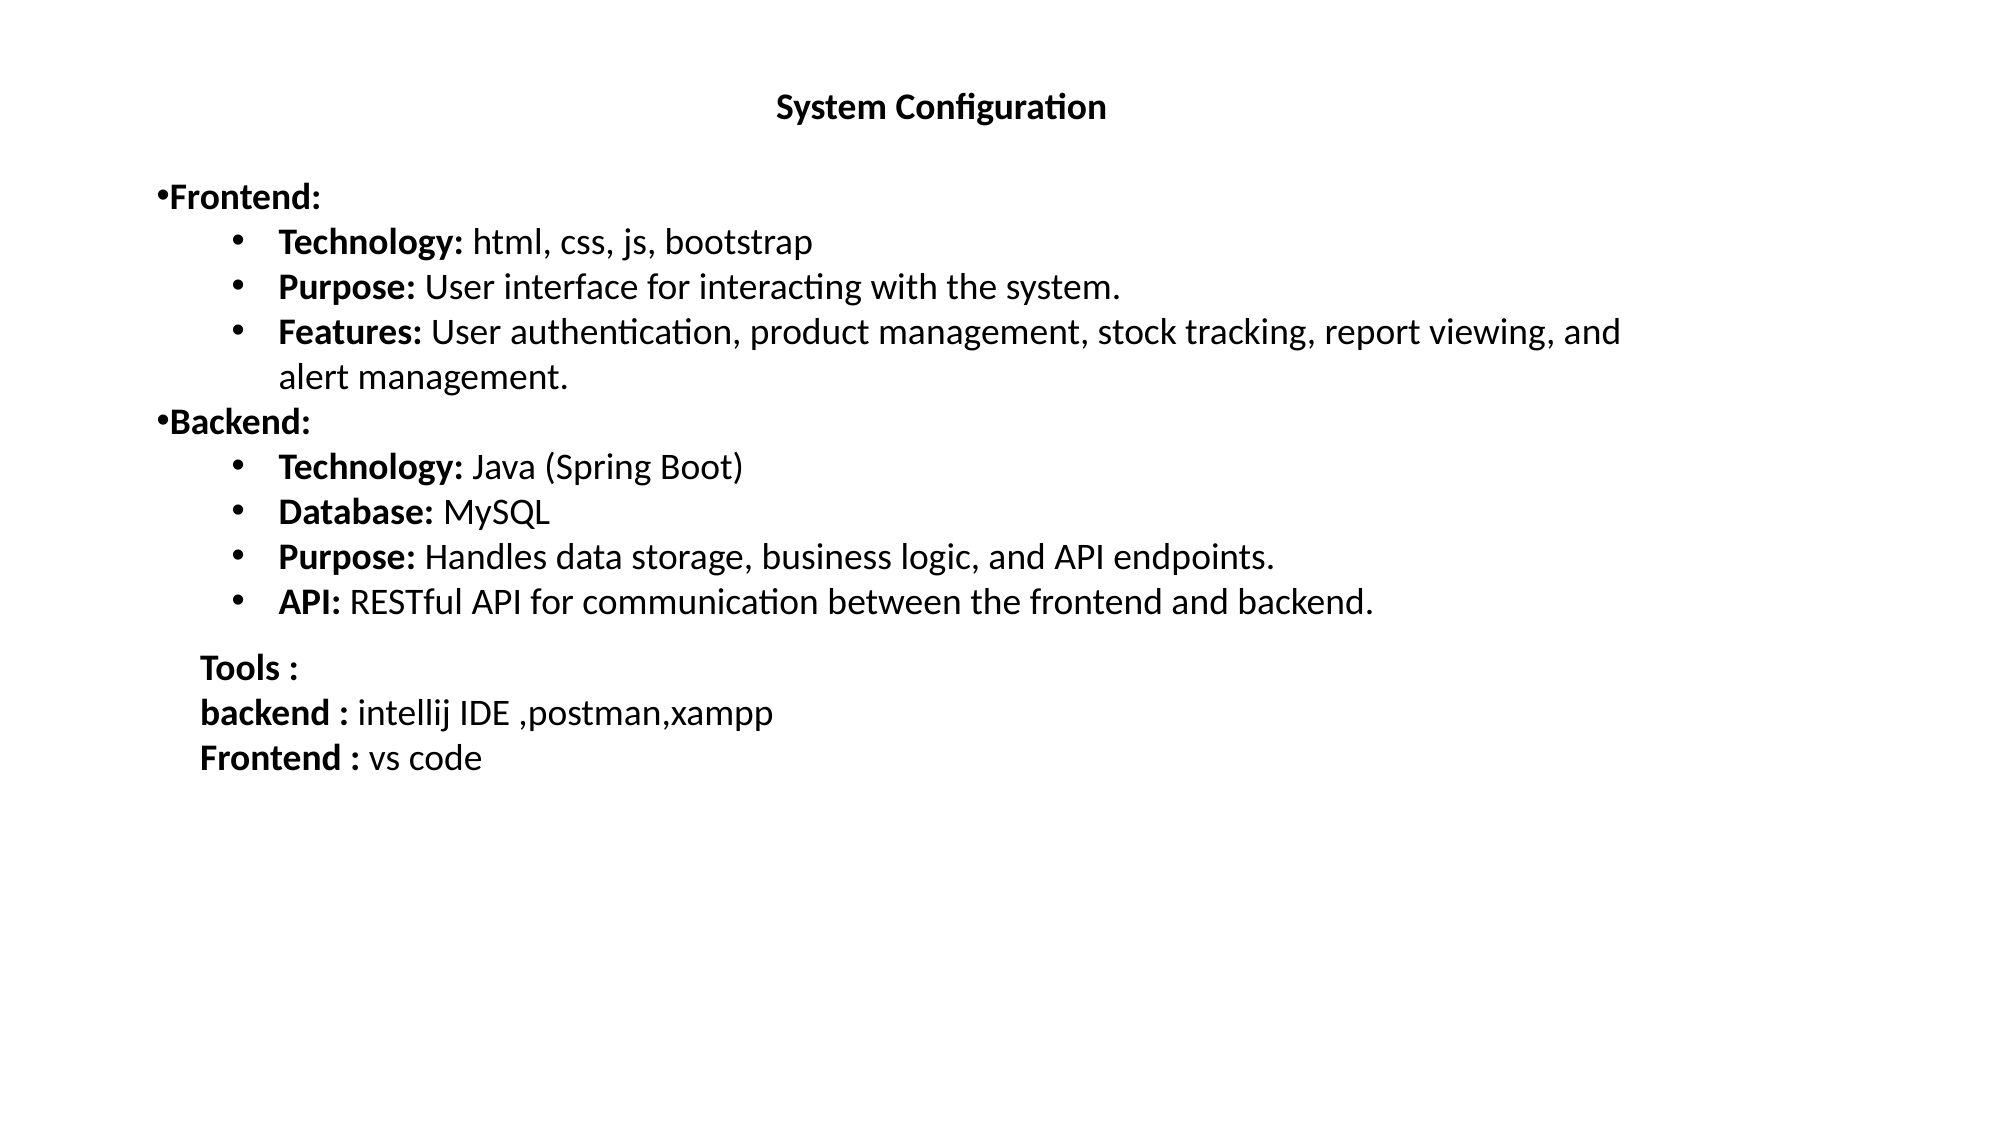

System Configuration
Frontend:
Technology: html, css, js, bootstrap
Purpose: User interface for interacting with the system.
Features: User authentication, product management, stock tracking, report viewing, and alert management.
Backend:
Technology: Java (Spring Boot)
Database: MySQL
Purpose: Handles data storage, business logic, and API endpoints.
API: RESTful API for communication between the frontend and backend.
Tools :
backend : intellij IDE ,postman,xampp
Frontend : vs code